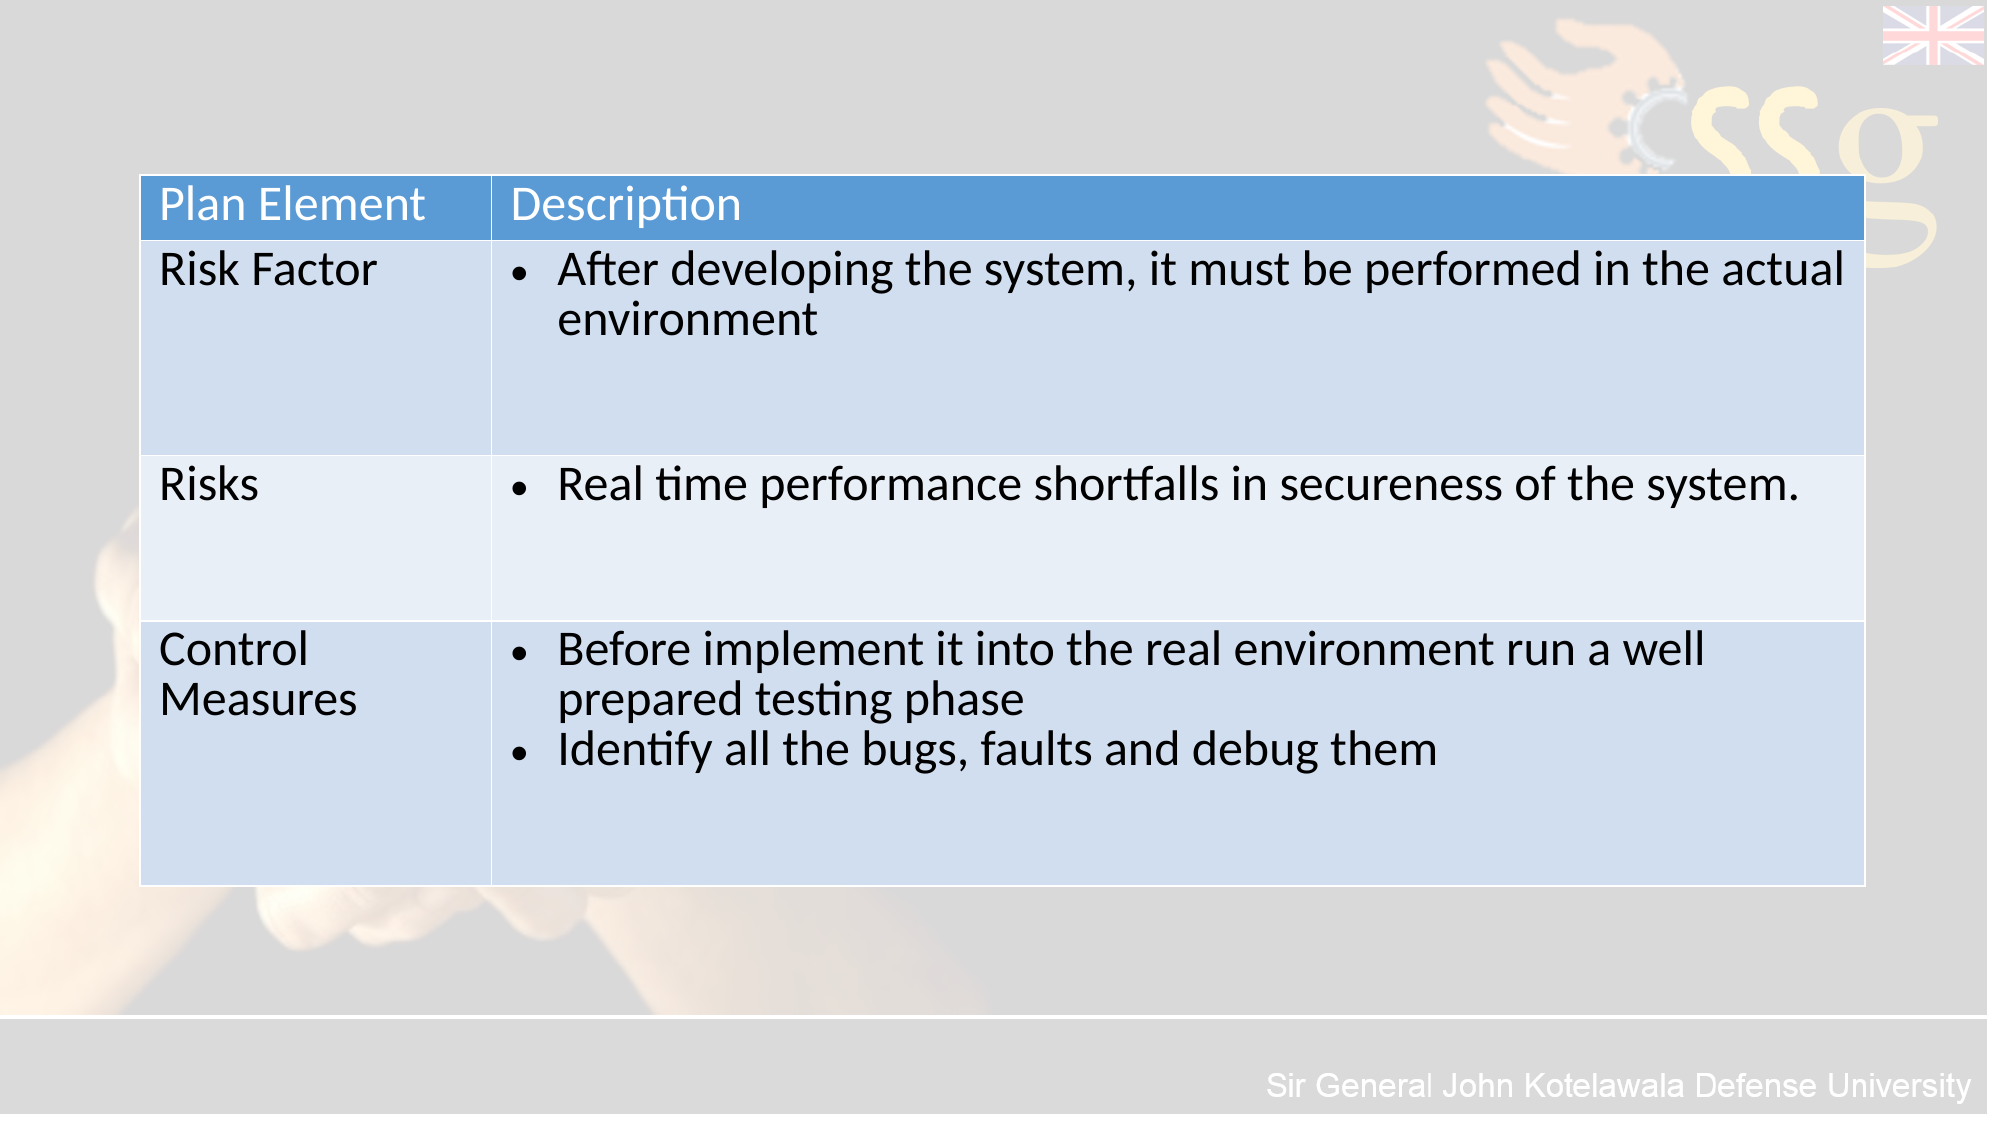

| Plan Element | Description |
| --- | --- |
| Risk Factor | After developing the system, it must be performed in the actual environment |
| Risks | Real time performance shortfalls in secureness of the system. |
| Control Measures | Before implement it into the real environment run a well prepared testing phase Identify all the bugs, faults and debug them |